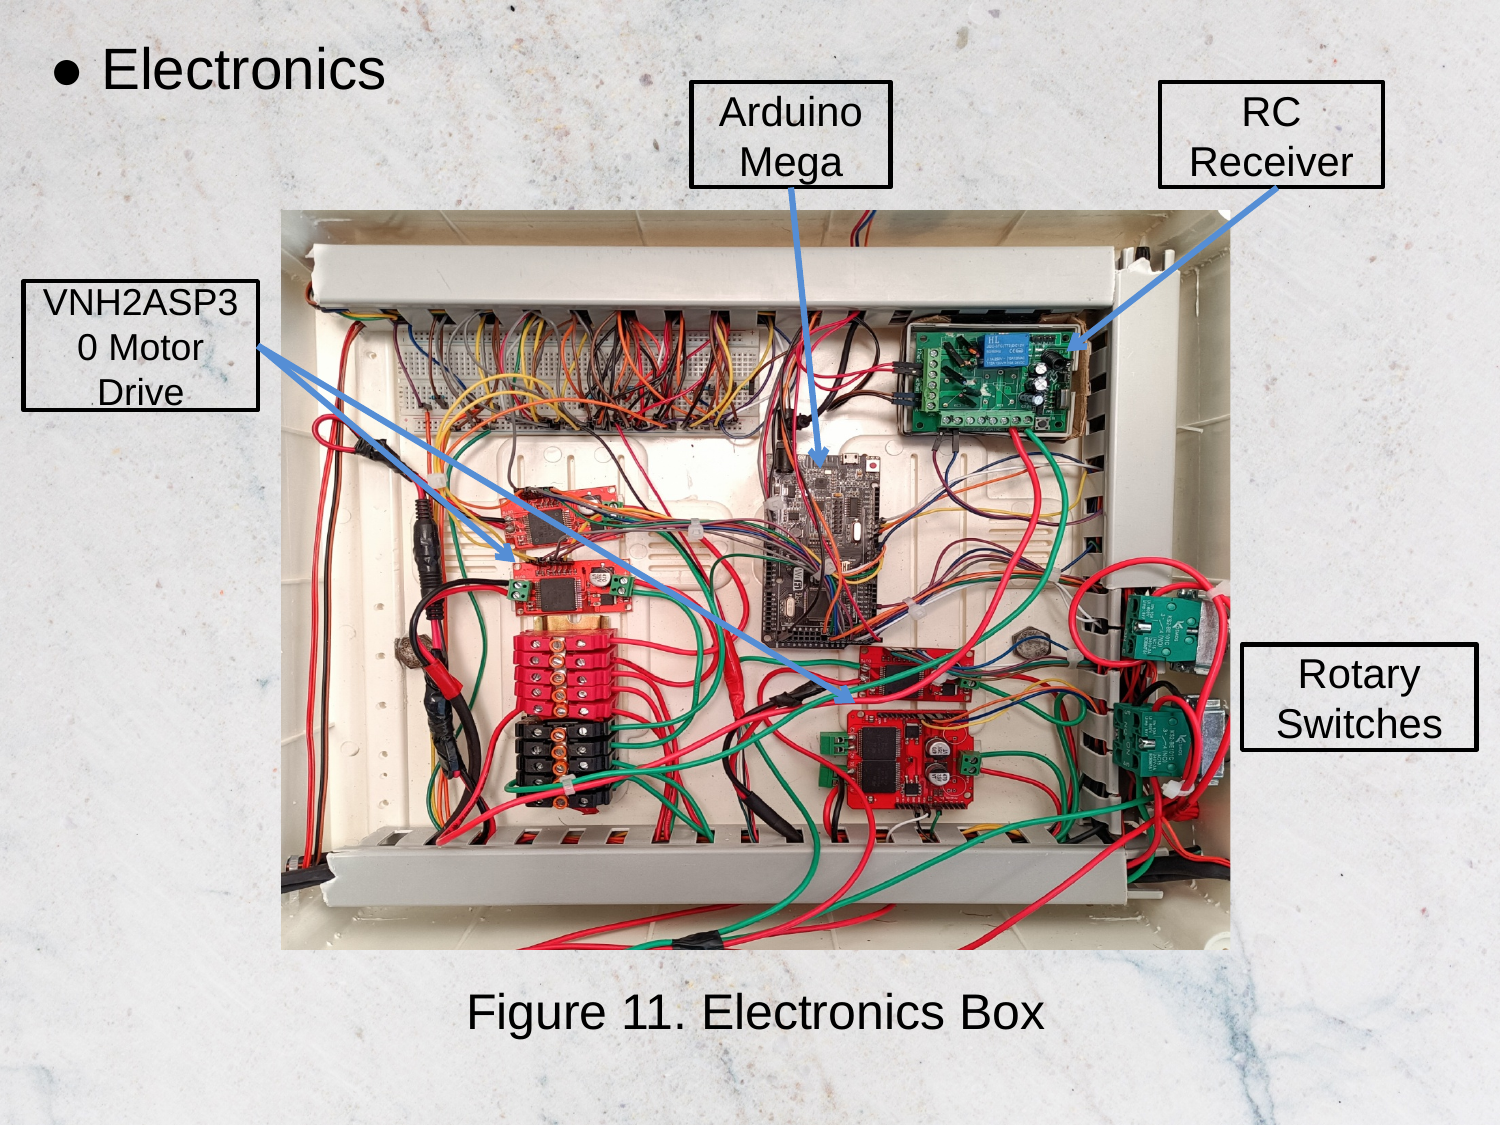

● Electronics
Arduino Mega
RC Receiver

VNH2ASP30 Motor Drive
Rotary Switches
Figure 11. Electronics Box